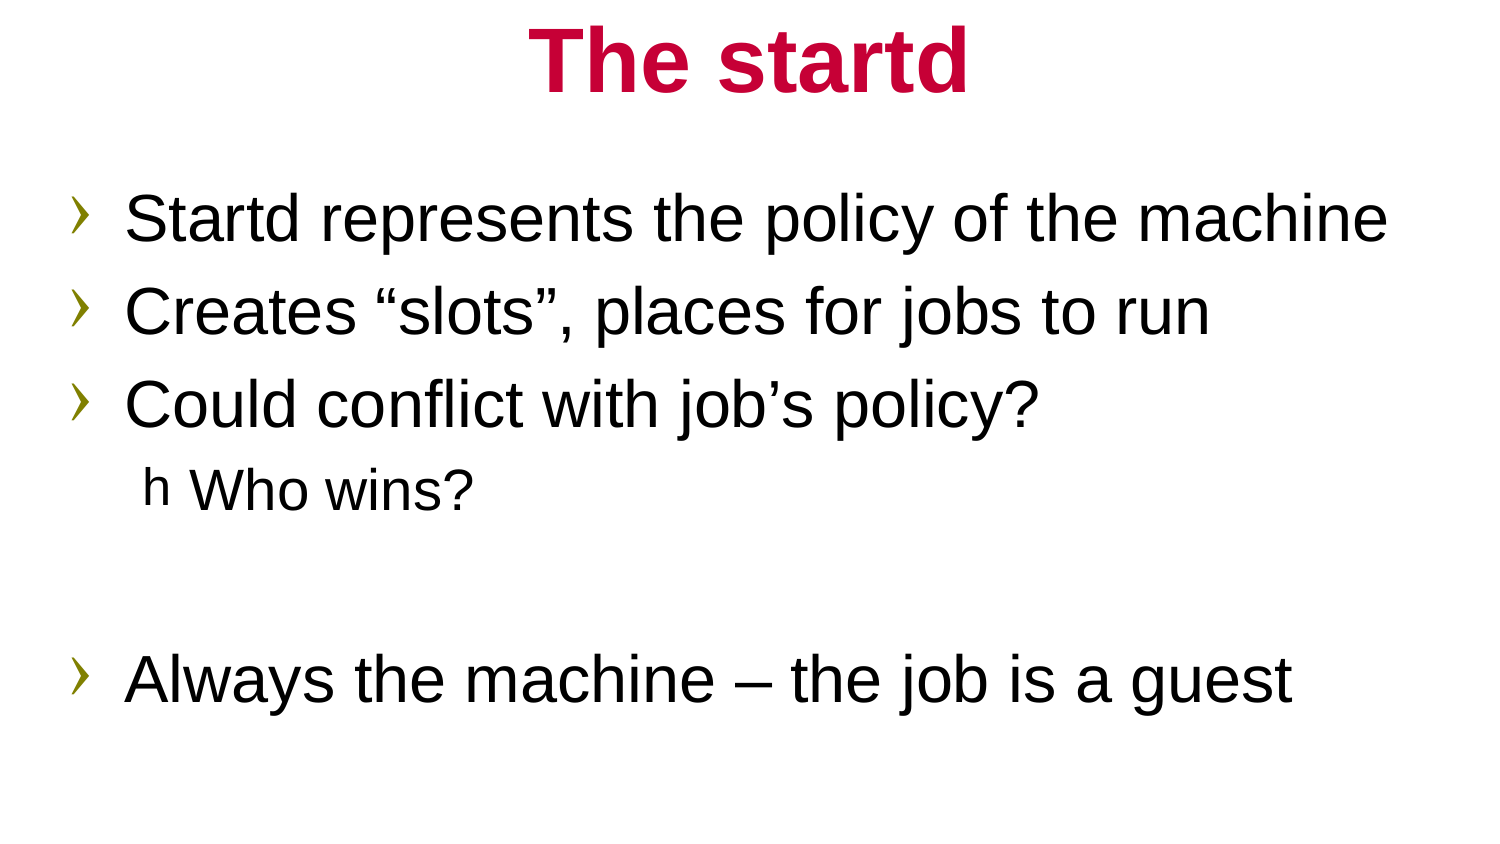

# The startd
Startd represents the policy of the machine
Creates “slots”, places for jobs to run
Could conflict with job’s policy?
Who wins?

Always the machine – the job is a guest